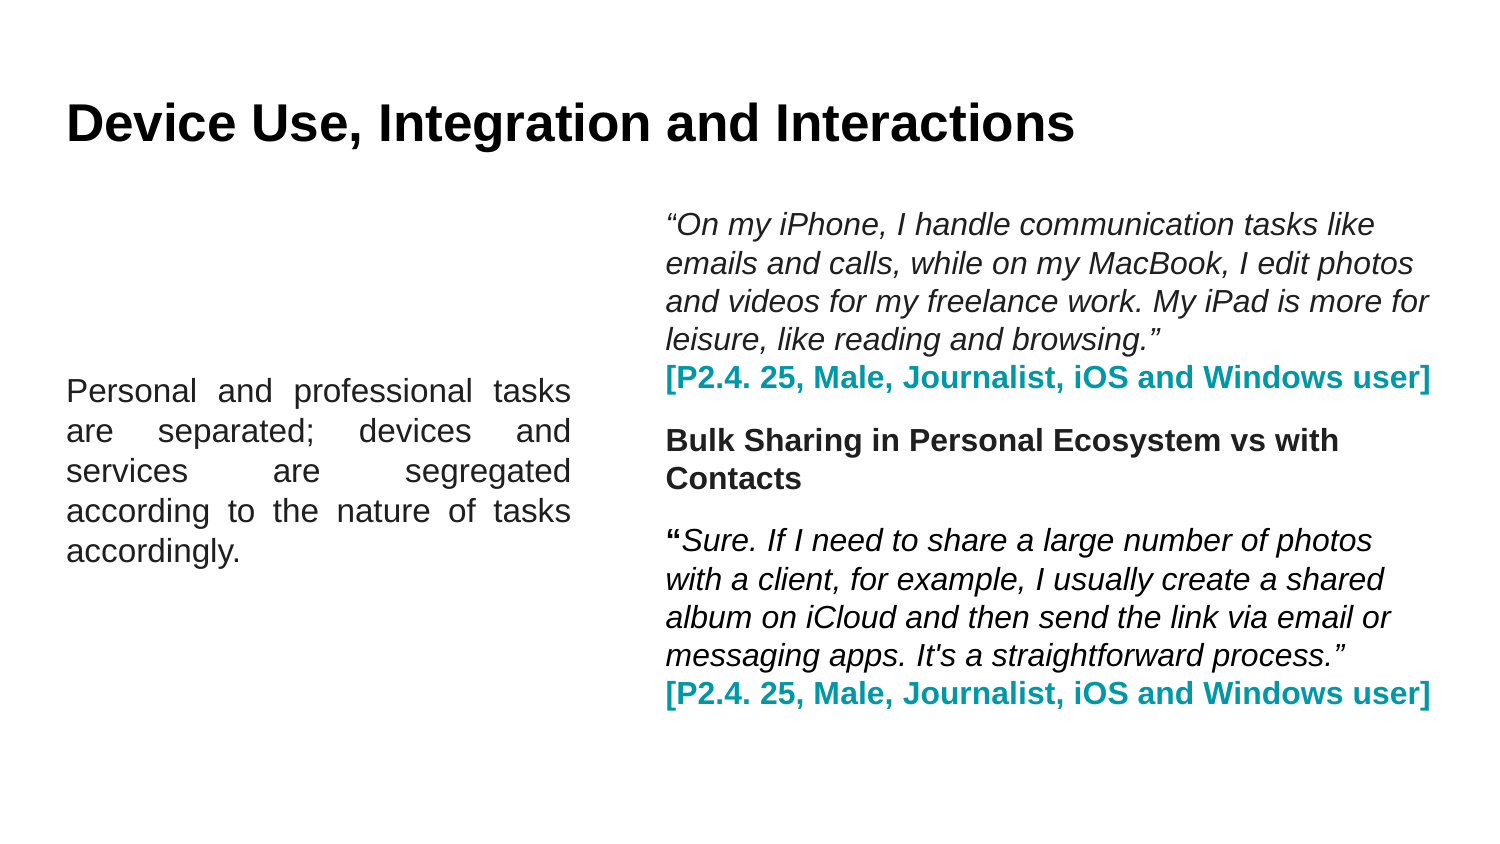

# Device Use, Integration and Interactions
Personal and professional tasks are separated; devices and services are segregated according to the nature of tasks accordingly.
“On my iPhone, I handle communication tasks like emails and calls, while on my MacBook, I edit photos and videos for my freelance work. My iPad is more for leisure, like reading and browsing.”
[P2.4. 25, Male, Journalist, iOS and Windows user]
Bulk Sharing in Personal Ecosystem vs with Contacts
“Sure. If I need to share a large number of photos with a client, for example, I usually create a shared album on iCloud and then send the link via email or messaging apps. It's a straightforward process.”
[P2.4. 25, Male, Journalist, iOS and Windows user]